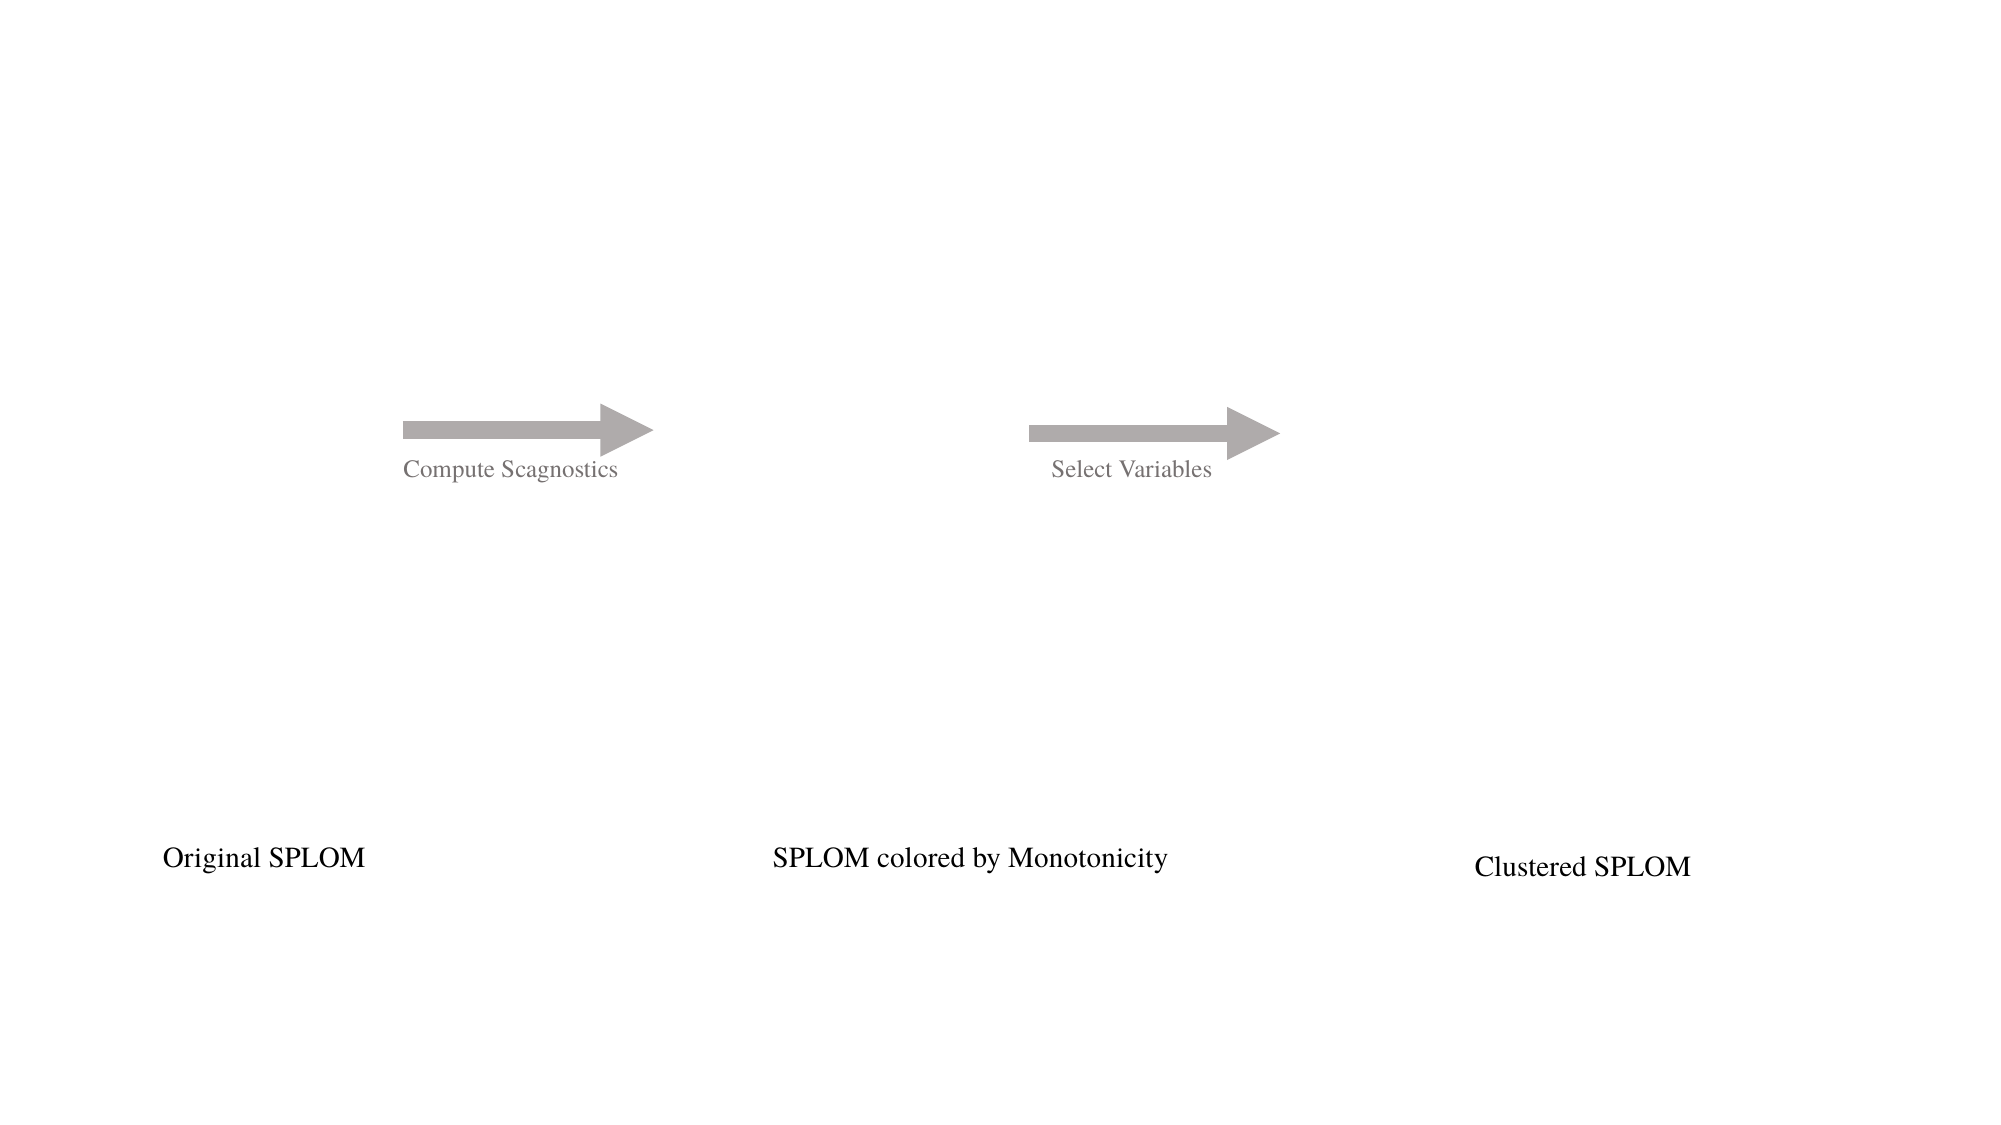

Compute Scagnostics
Select Variables
SPLOM colored by Monotonicity
Original SPLOM
Clustered SPLOM